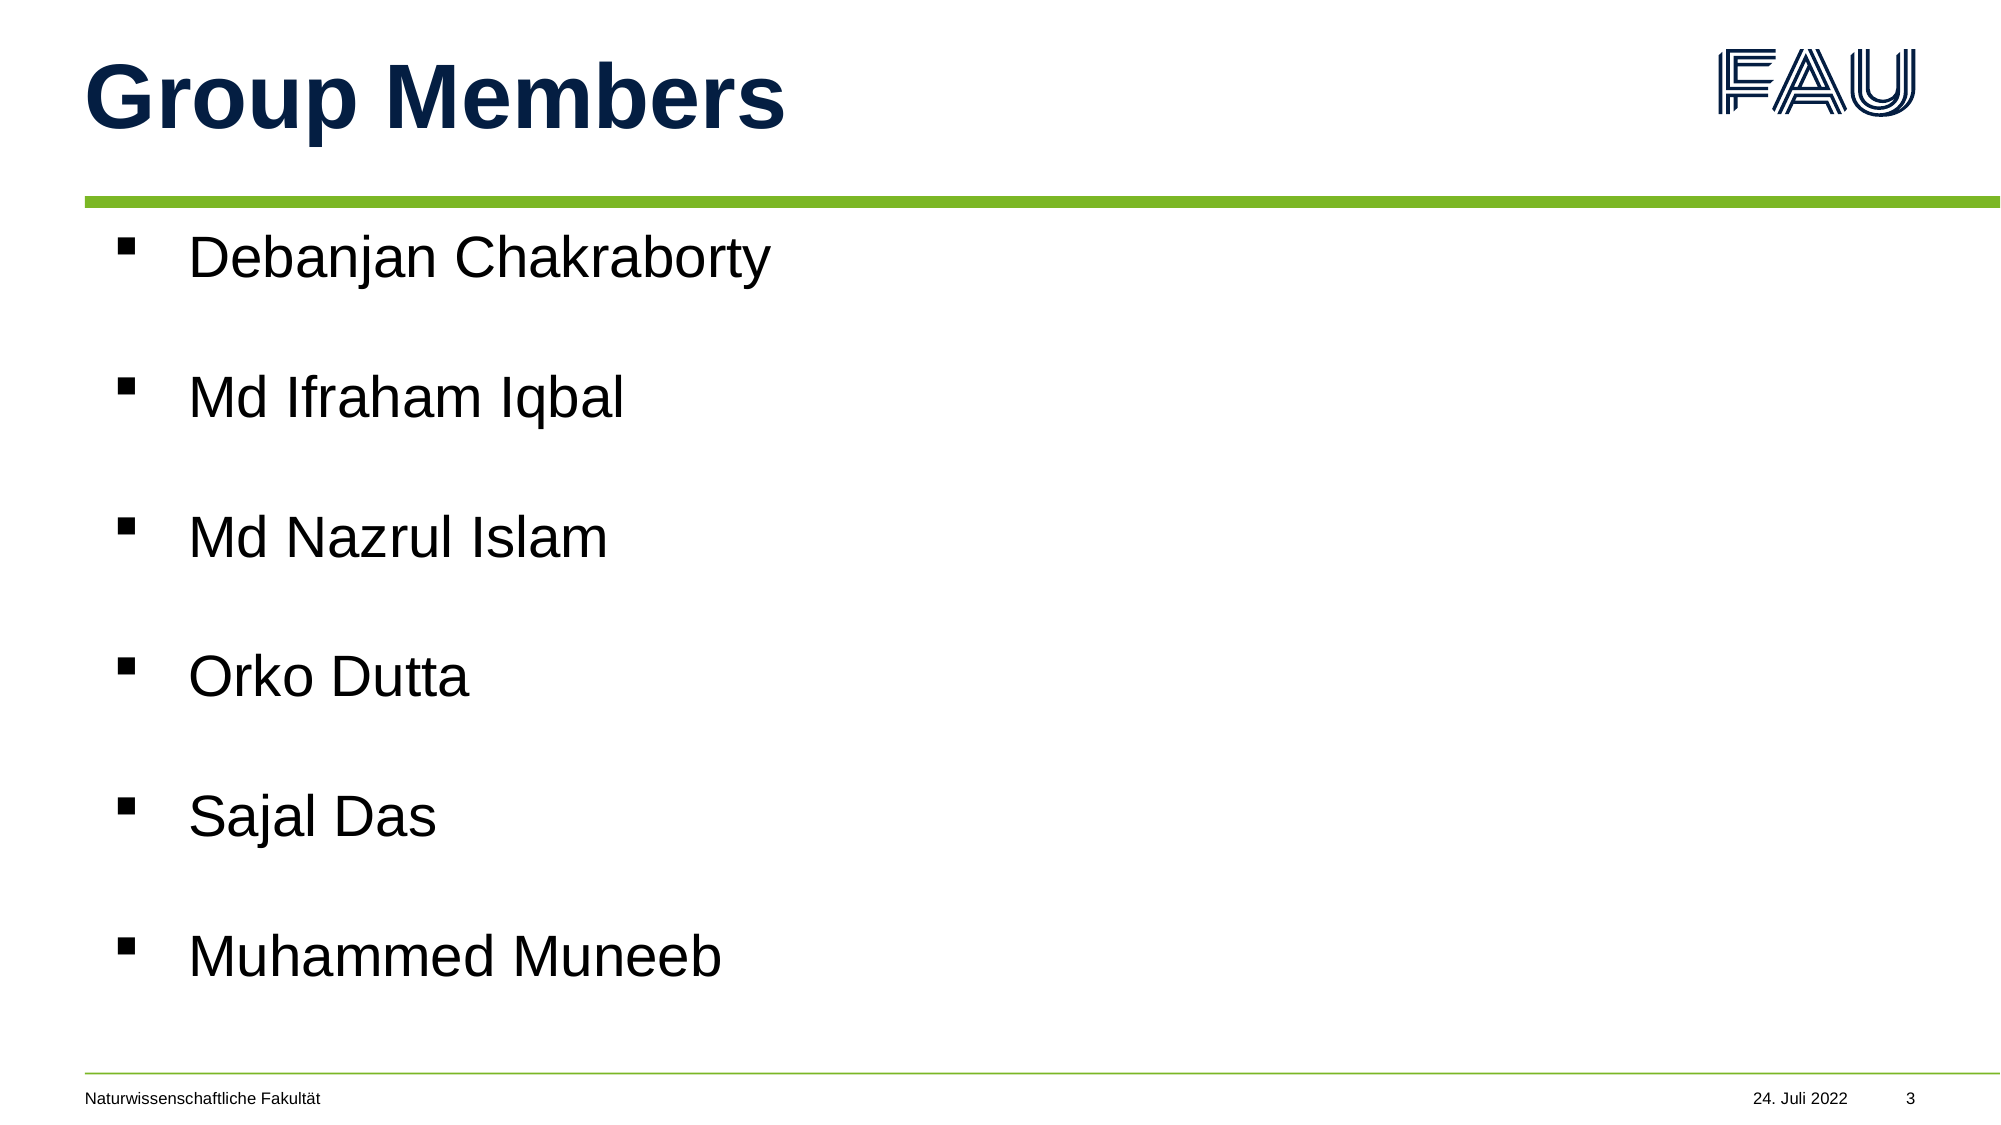

# Group Members
Debanjan Chakraborty

Md Ifraham Iqbal

Md Nazrul Islam

Orko Dutta

Sajal Das

Muhammed Muneeb

Naturwissenschaftliche Fakultät
24. Juli 2022
3